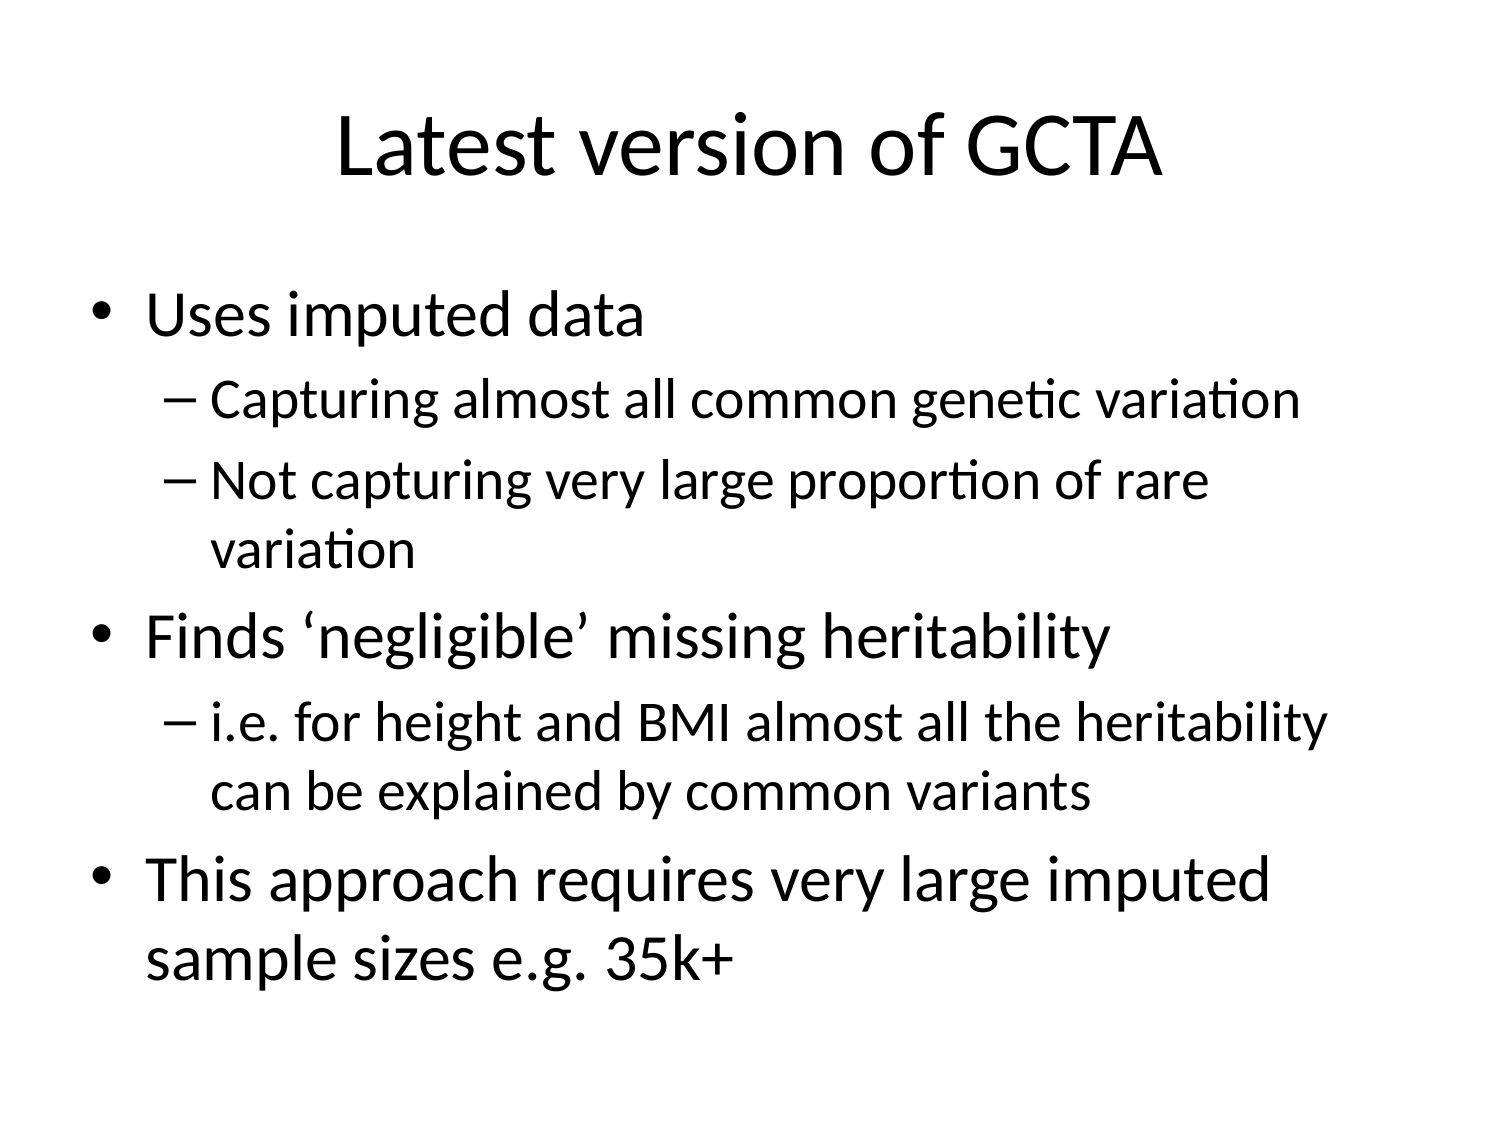

# Latest version of GCTA
Uses imputed data
Capturing almost all common genetic variation
Not capturing very large proportion of rare variation
Finds ‘negligible’ missing heritability
i.e. for height and BMI almost all the heritability can be explained by common variants
This approach requires very large imputed sample sizes e.g. 35k+